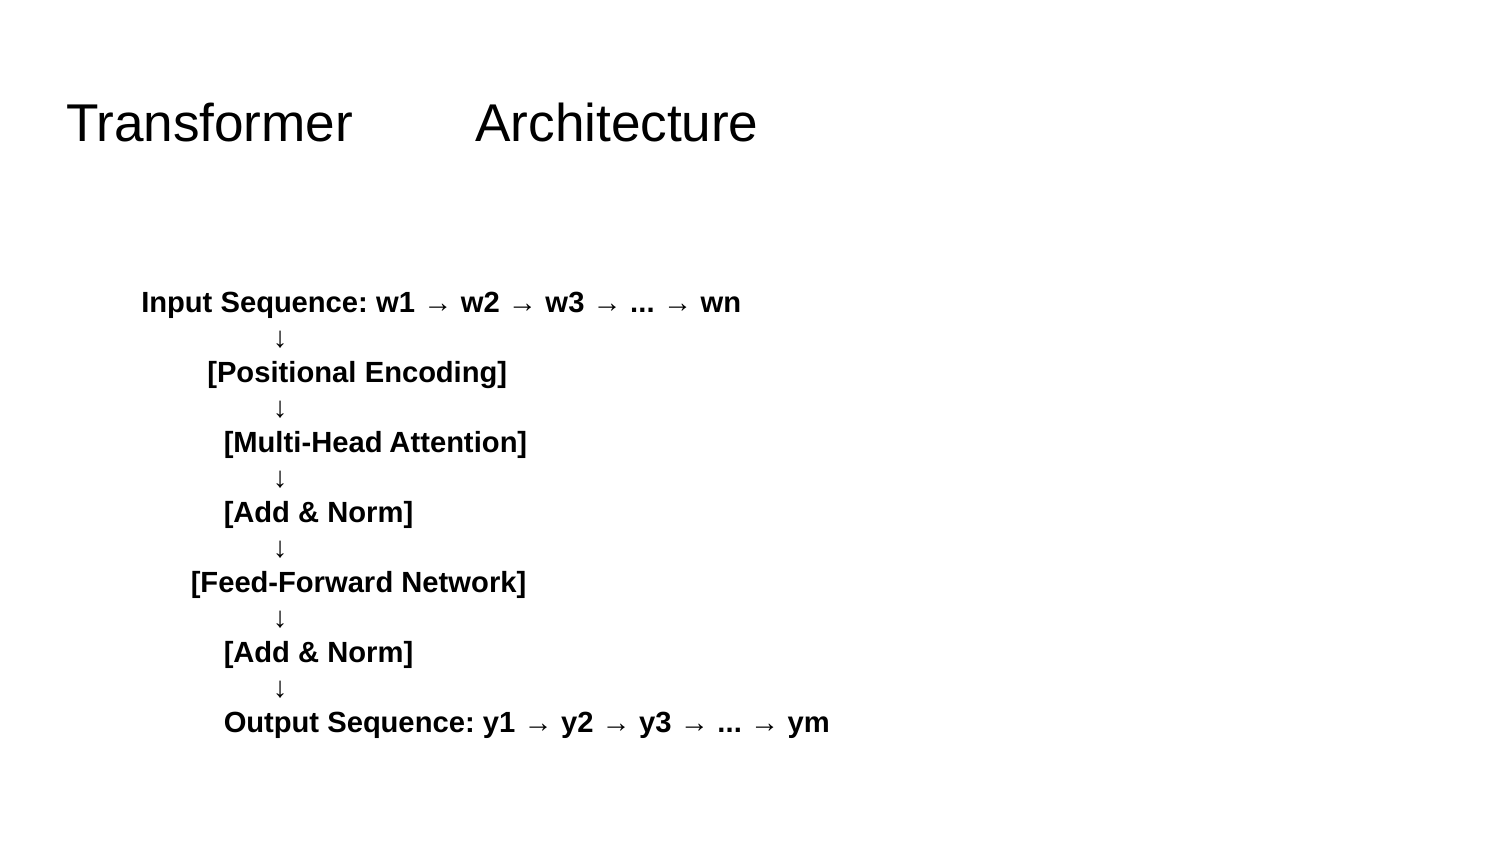

# Transformer 	Architecture
Input Sequence: w1 → w2 → w3 → ... → wn
                ↓
        [Positional Encoding]
                ↓
          [Multi-Head Attention]
                ↓
          [Add & Norm]
                ↓
      [Feed-Forward Network]
                ↓
          [Add & Norm]
                ↓
          Output Sequence: y1 → y2 → y3 → ... → ym